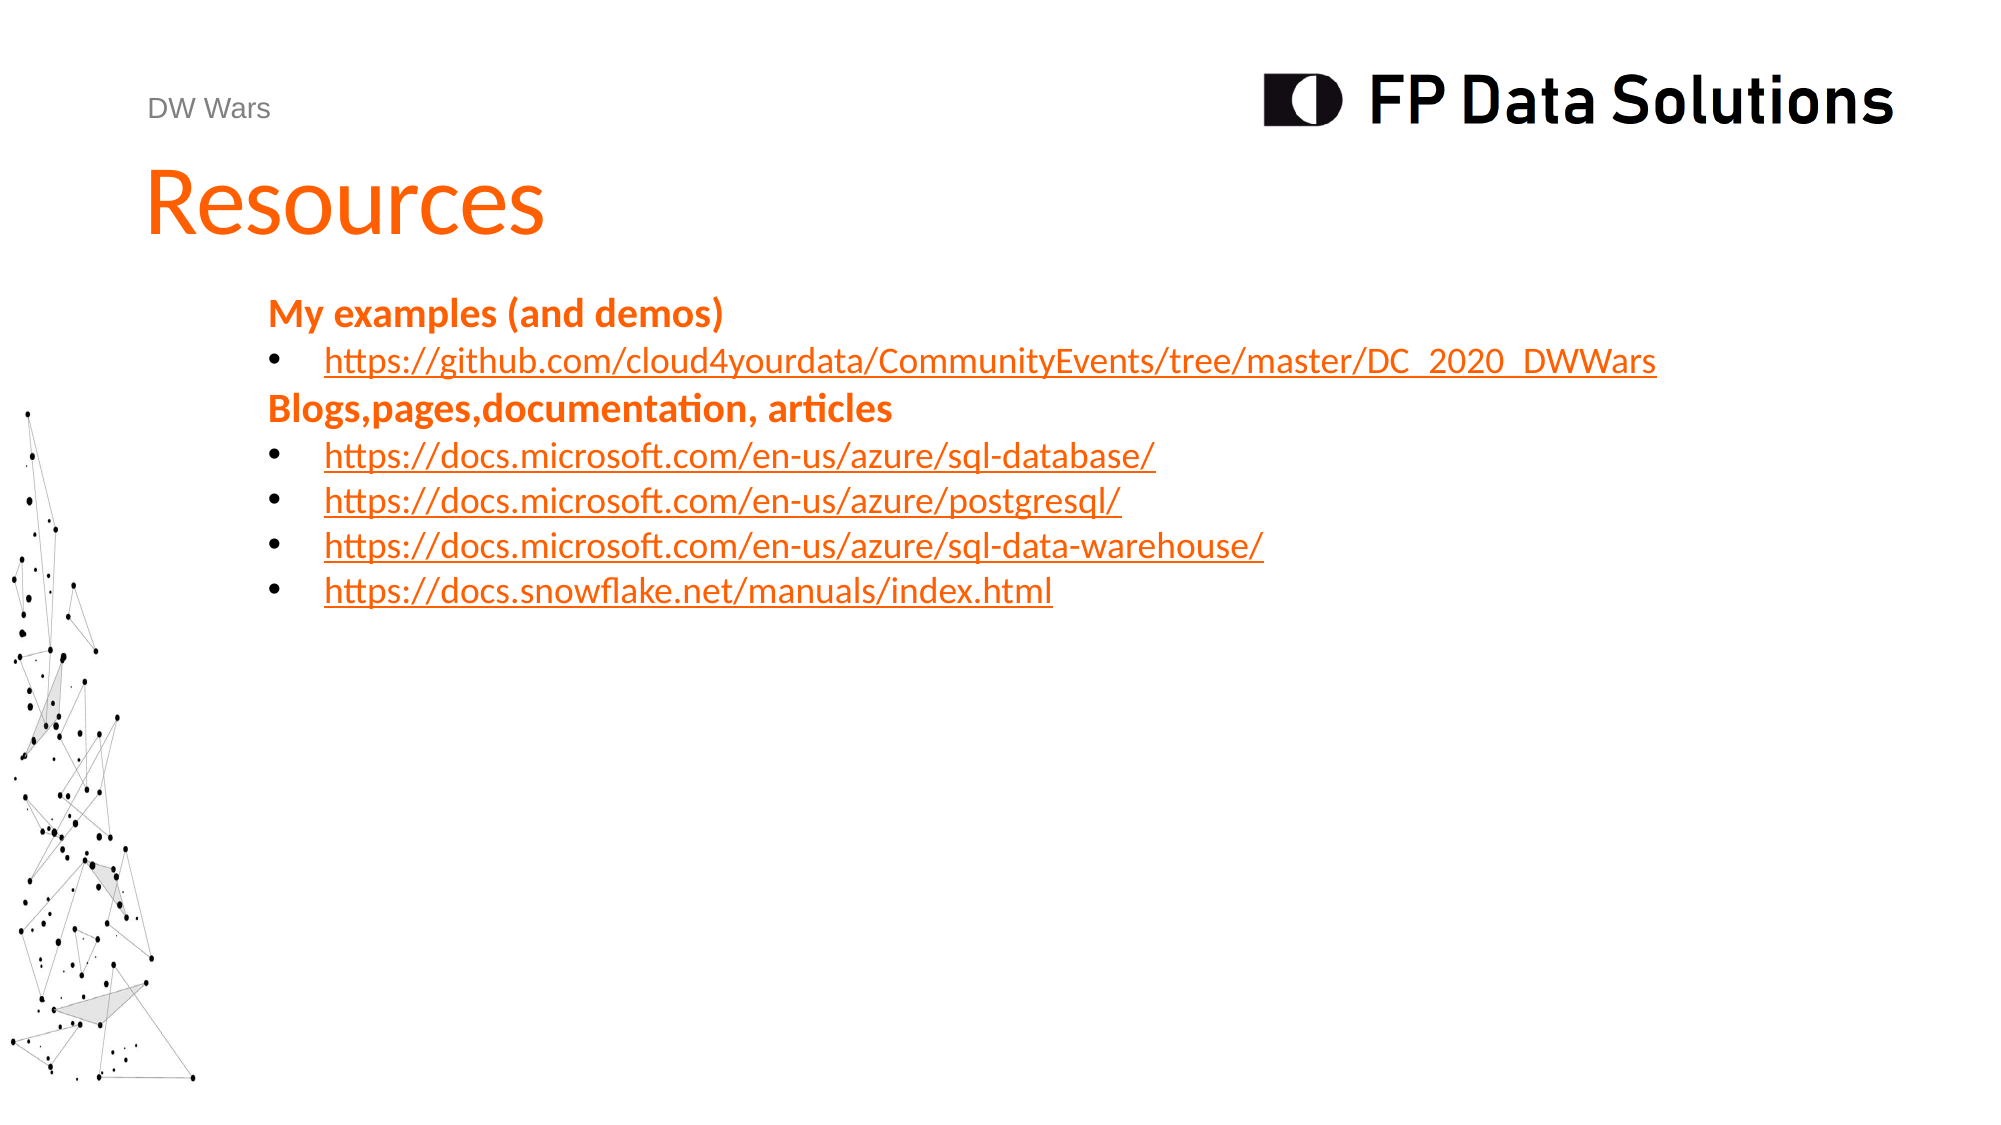

Resources
My examples (and demos)
https://github.com/cloud4yourdata/CommunityEvents/tree/master/DC_2020_DWWars
Blogs,pages,documentation, articles
https://docs.microsoft.com/en-us/azure/sql-database/
https://docs.microsoft.com/en-us/azure/postgresql/
https://docs.microsoft.com/en-us/azure/sql-data-warehouse/
https://docs.snowflake.net/manuals/index.html